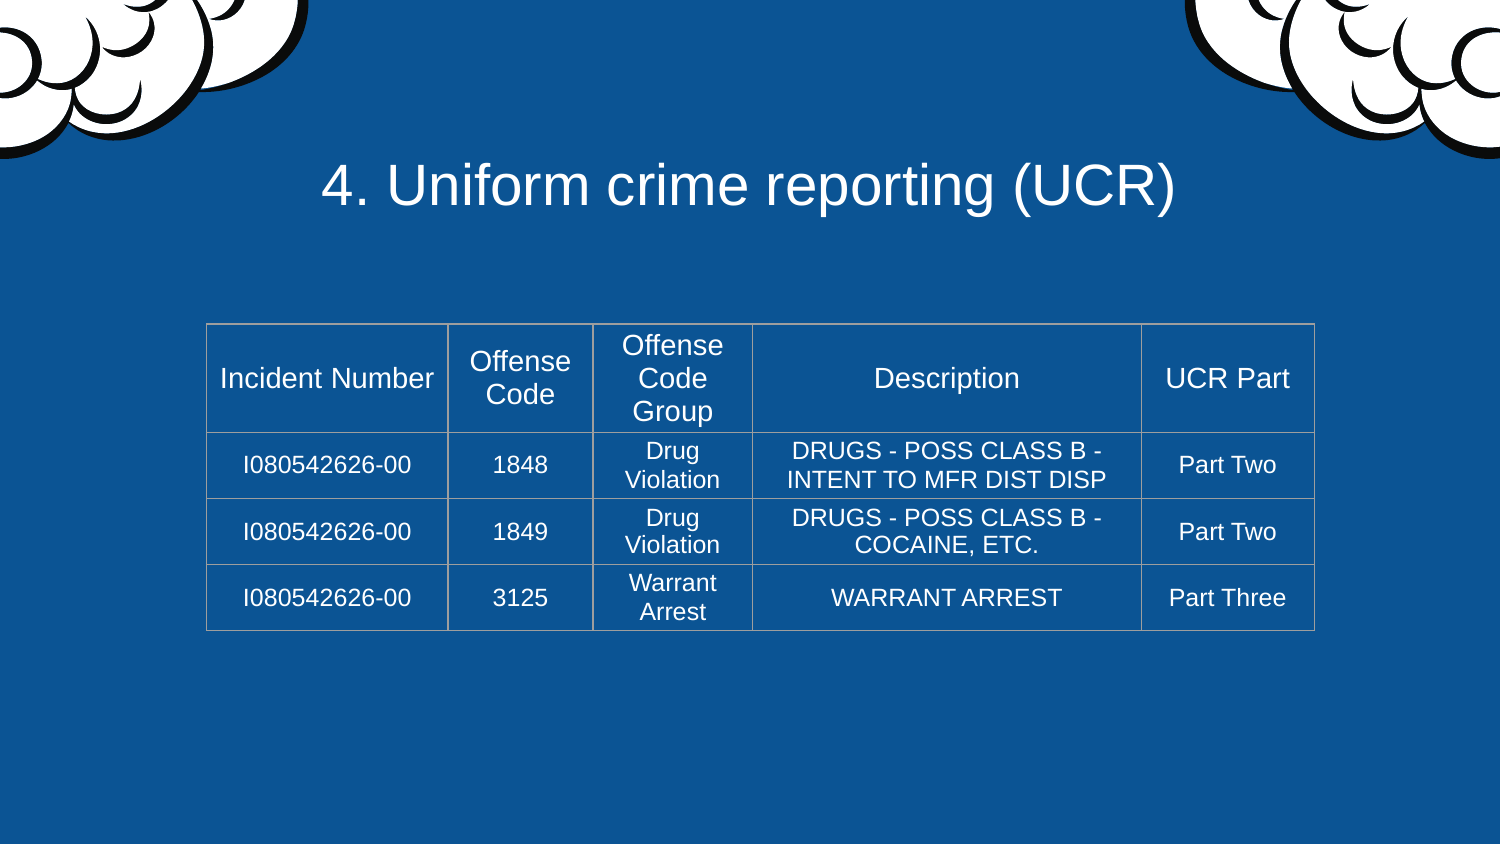

# 4. Uniform crime reporting (UCR)
| Incident Number | Offense Code | Offense Code Group | Description | UCR Part |
| --- | --- | --- | --- | --- |
| I080542626-00 | 1848 | Drug Violation | DRUGS - POSS CLASS B - INTENT TO MFR DIST DISP | Part Two |
| I080542626-00 | 1849 | Drug Violation | DRUGS - POSS CLASS B - COCAINE, ETC. | Part Two |
| I080542626-00 | 3125 | Warrant Arrest | WARRANT ARREST | Part Three |